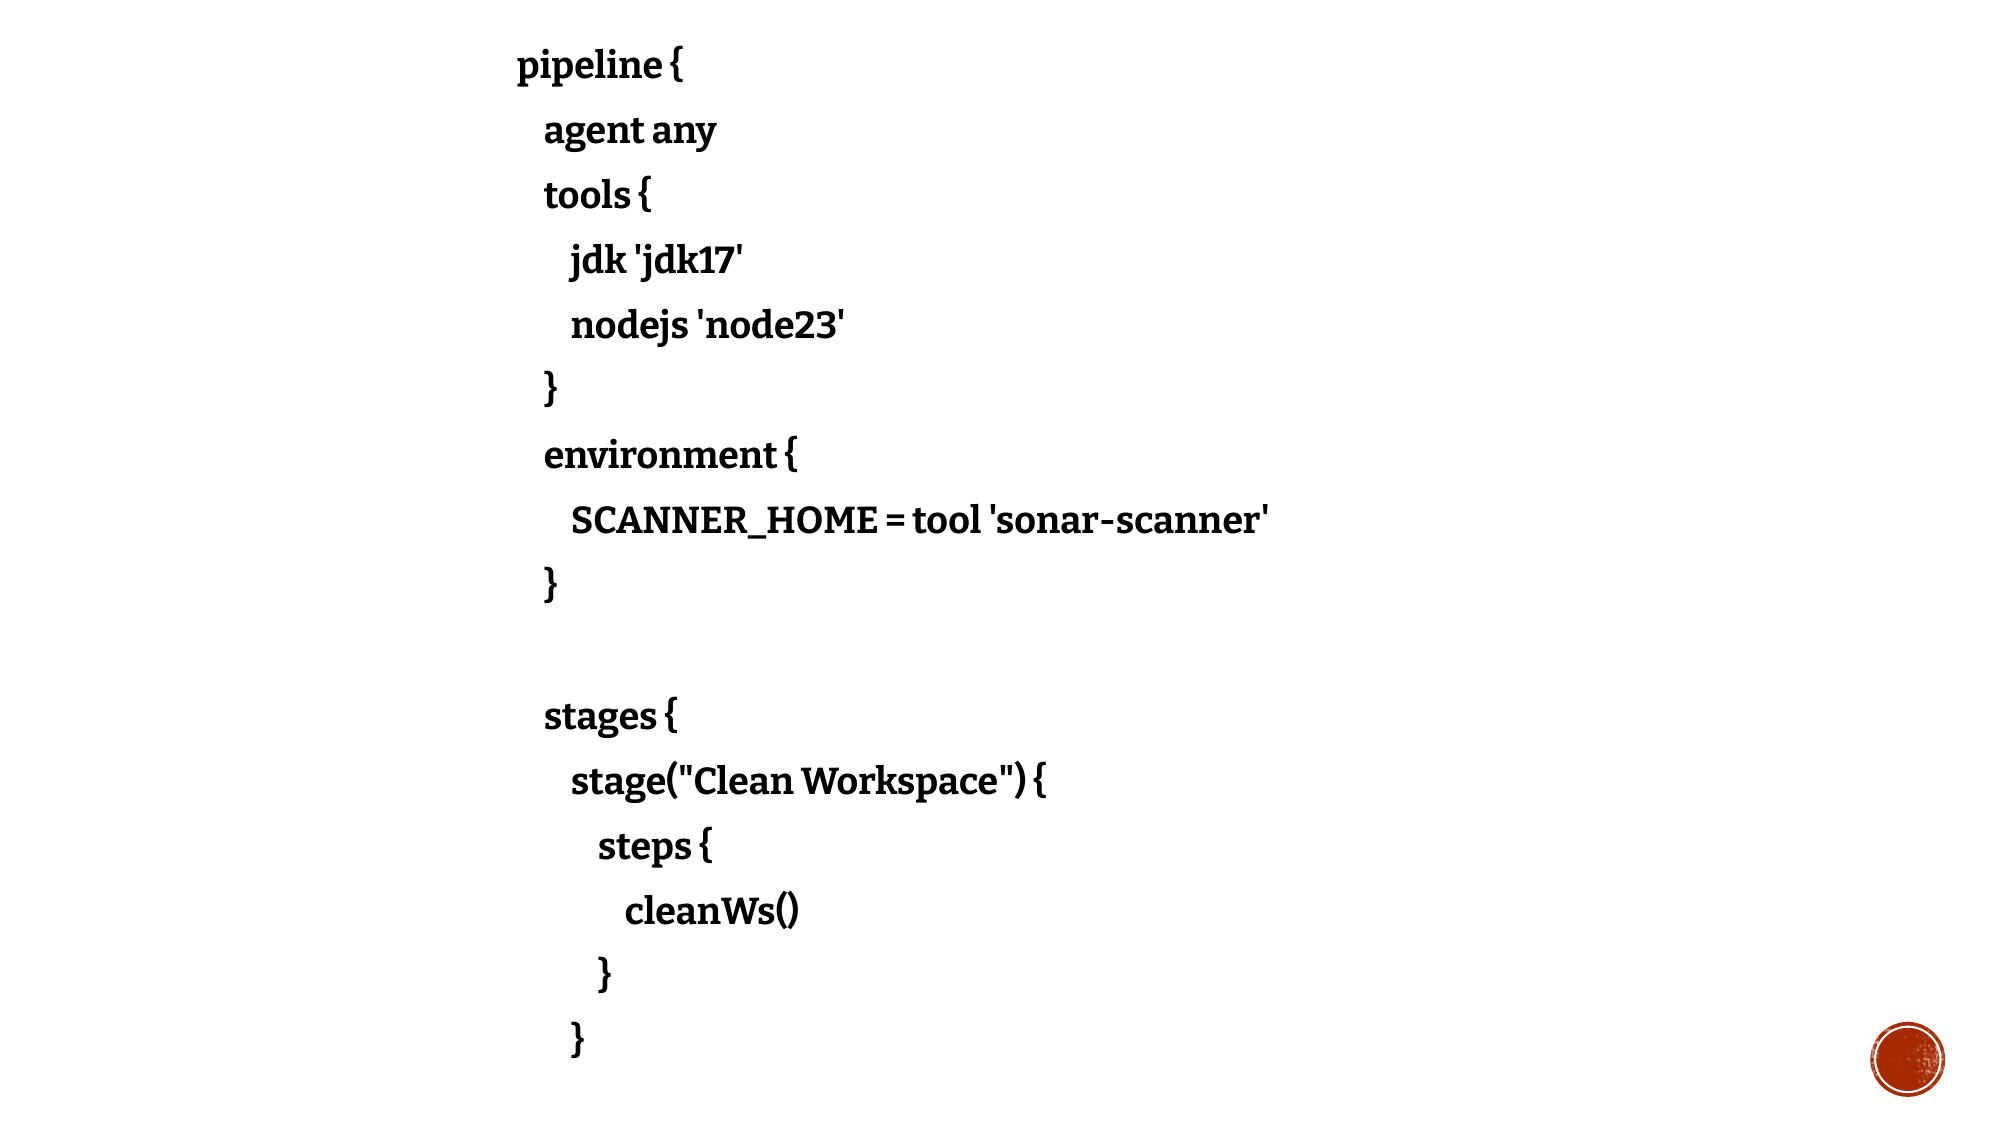

pipeline {
    agent any
    tools {
        jdk 'jdk17'
        nodejs 'node23'
    }
    environment {
        SCANNER_HOME = tool 'sonar-scanner'
    }

    stages {
        stage("Clean Workspace") {
            steps {
                cleanWs()
            }
        }